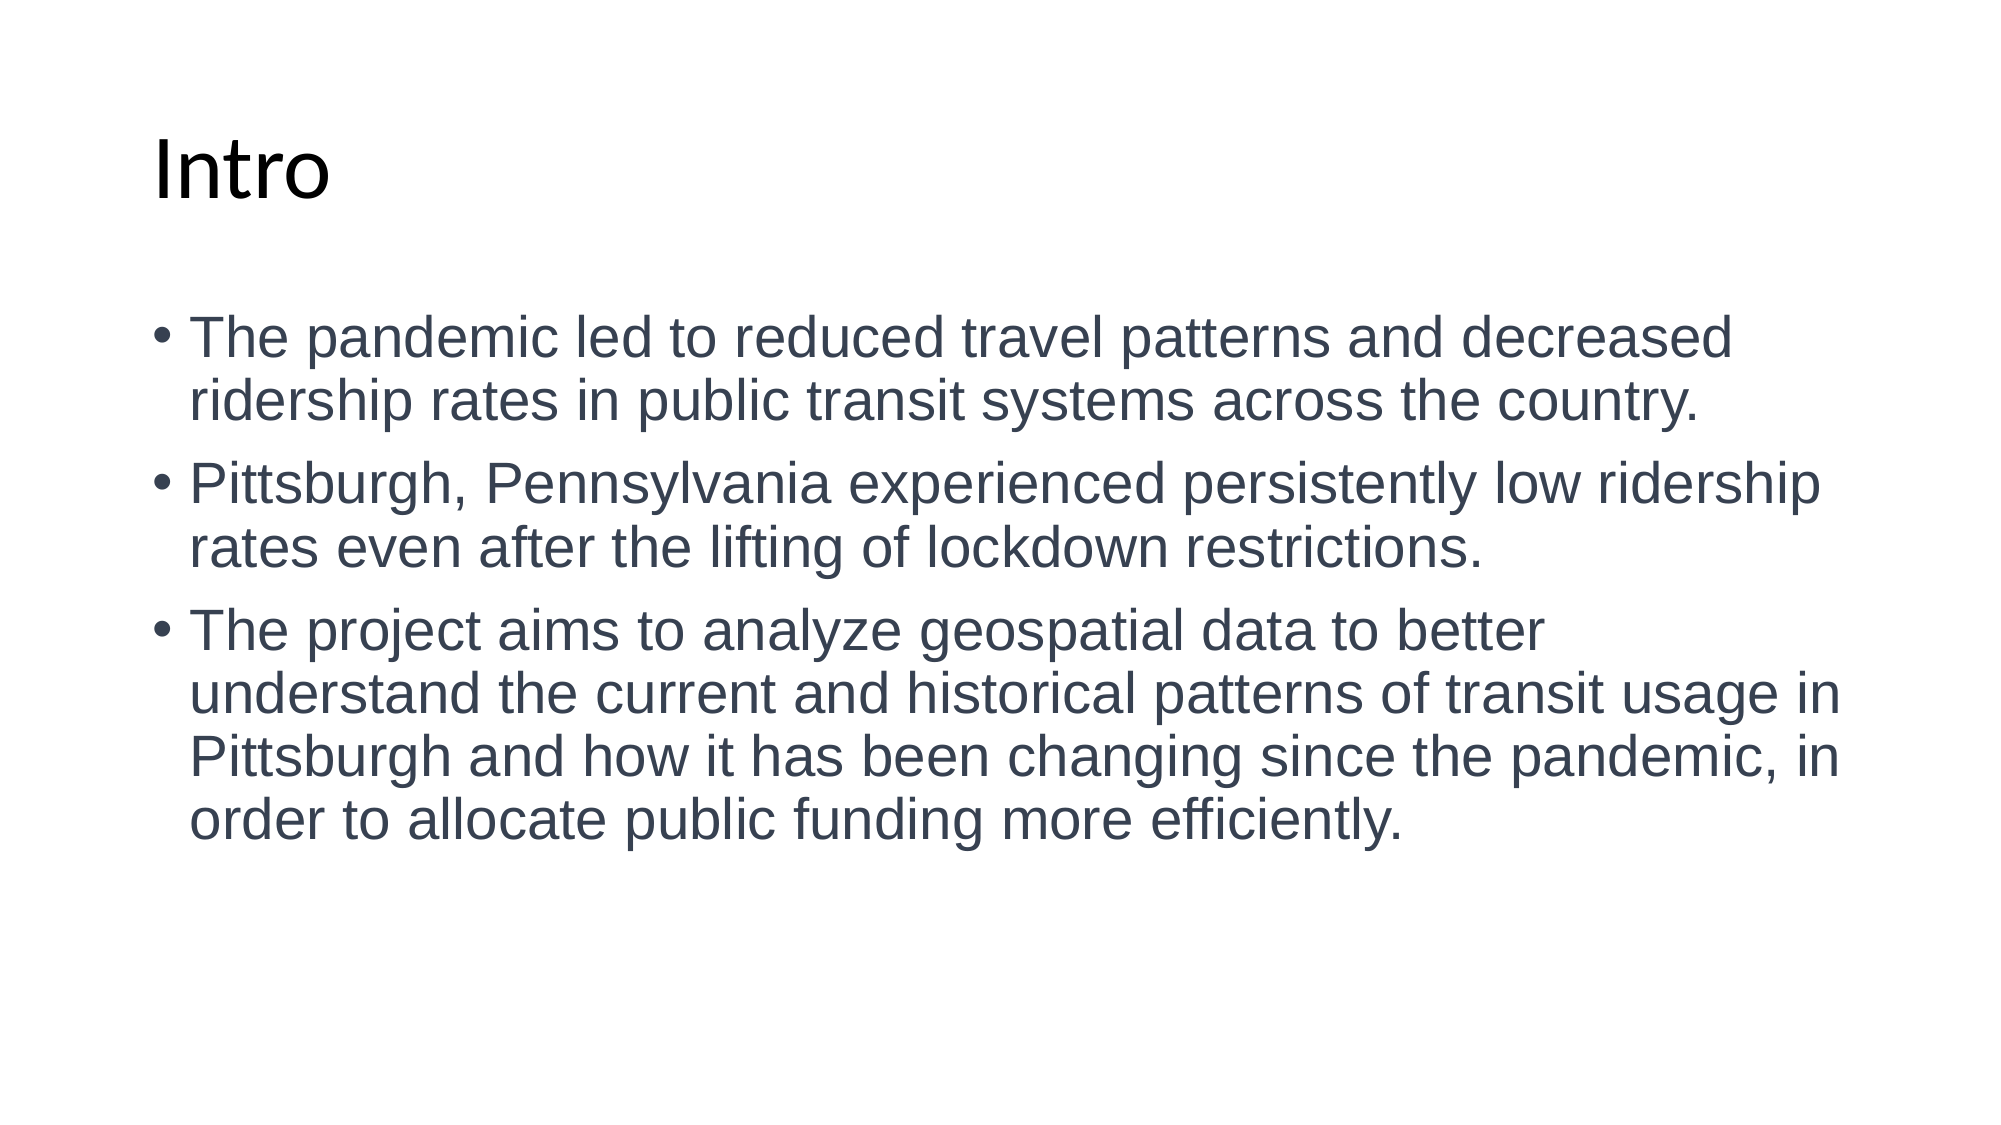

# Intro
The pandemic led to reduced travel patterns and decreased ridership rates in public transit systems across the country.
Pittsburgh, Pennsylvania experienced persistently low ridership rates even after the lifting of lockdown restrictions.
The project aims to analyze geospatial data to better understand the current and historical patterns of transit usage in Pittsburgh and how it has been changing since the pandemic, in order to allocate public funding more efficiently.